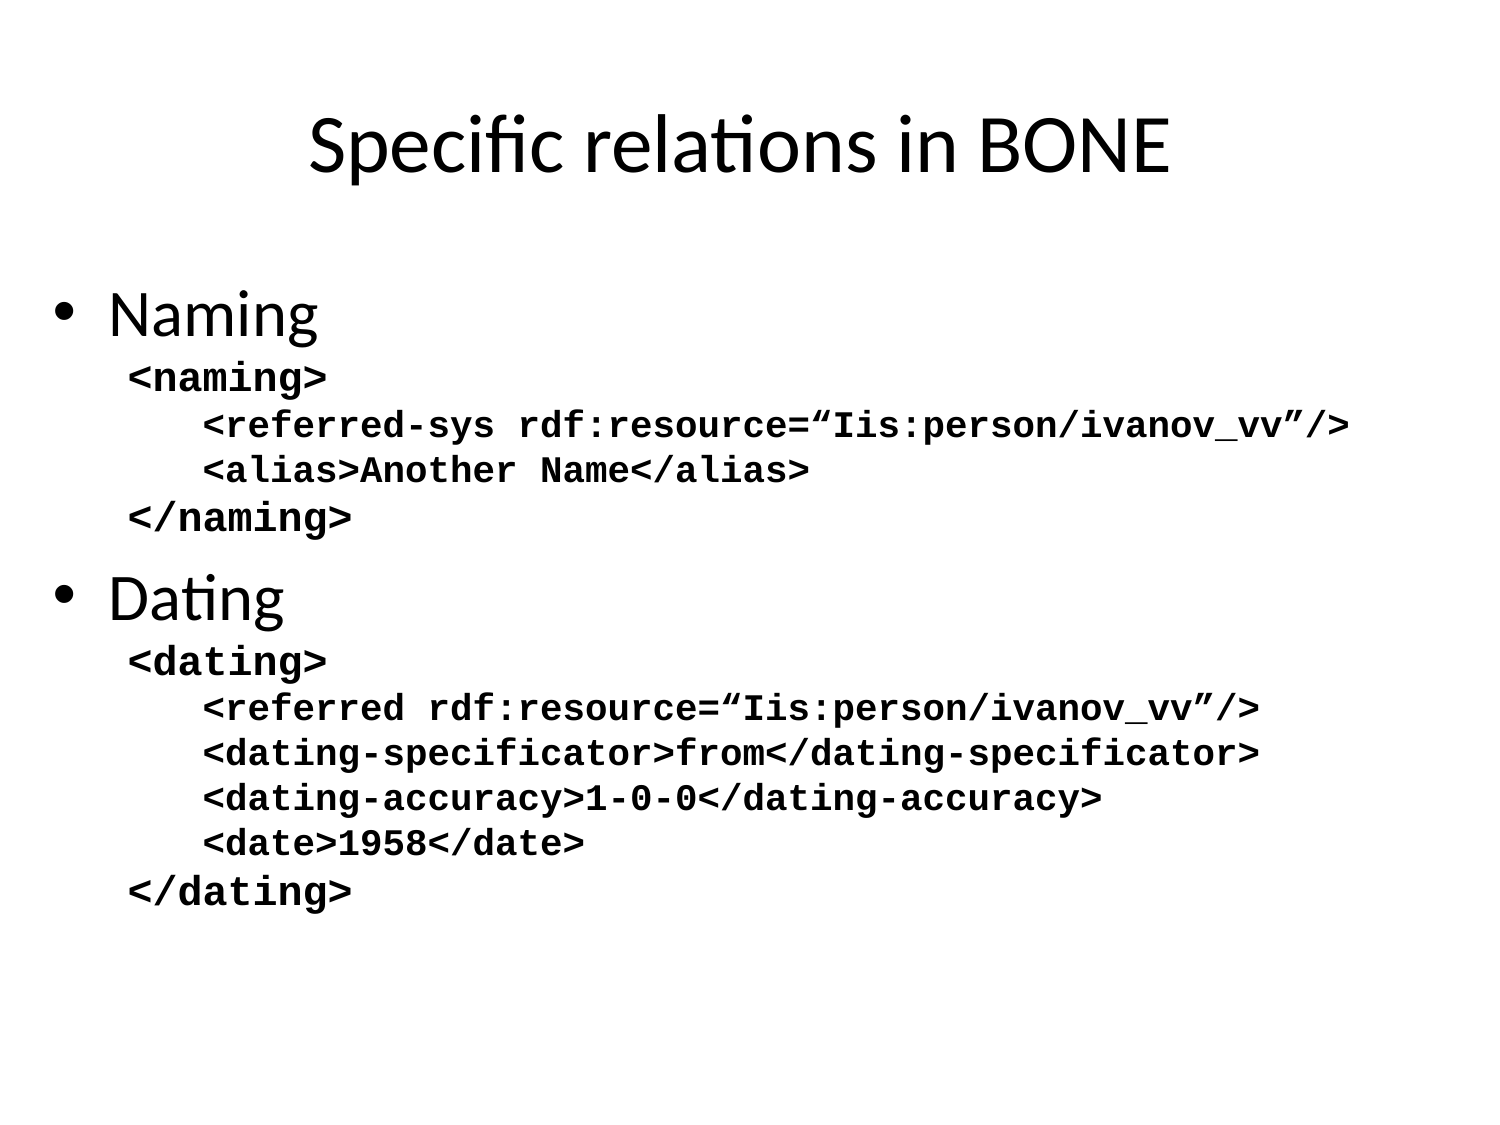

# Specific relations in BONE
Naming
<naming>
<referred-sys rdf:resource=“Iis:person/ivanov_vv”/>
<alias>Another Name</alias>
</naming>
Dating
<dating>
<referred rdf:resource=“Iis:person/ivanov_vv”/>
<dating-specificator>from</dating-specificator>
<dating-accuracy>1-0-0</dating-accuracy>
<date>1958</date>
</dating>